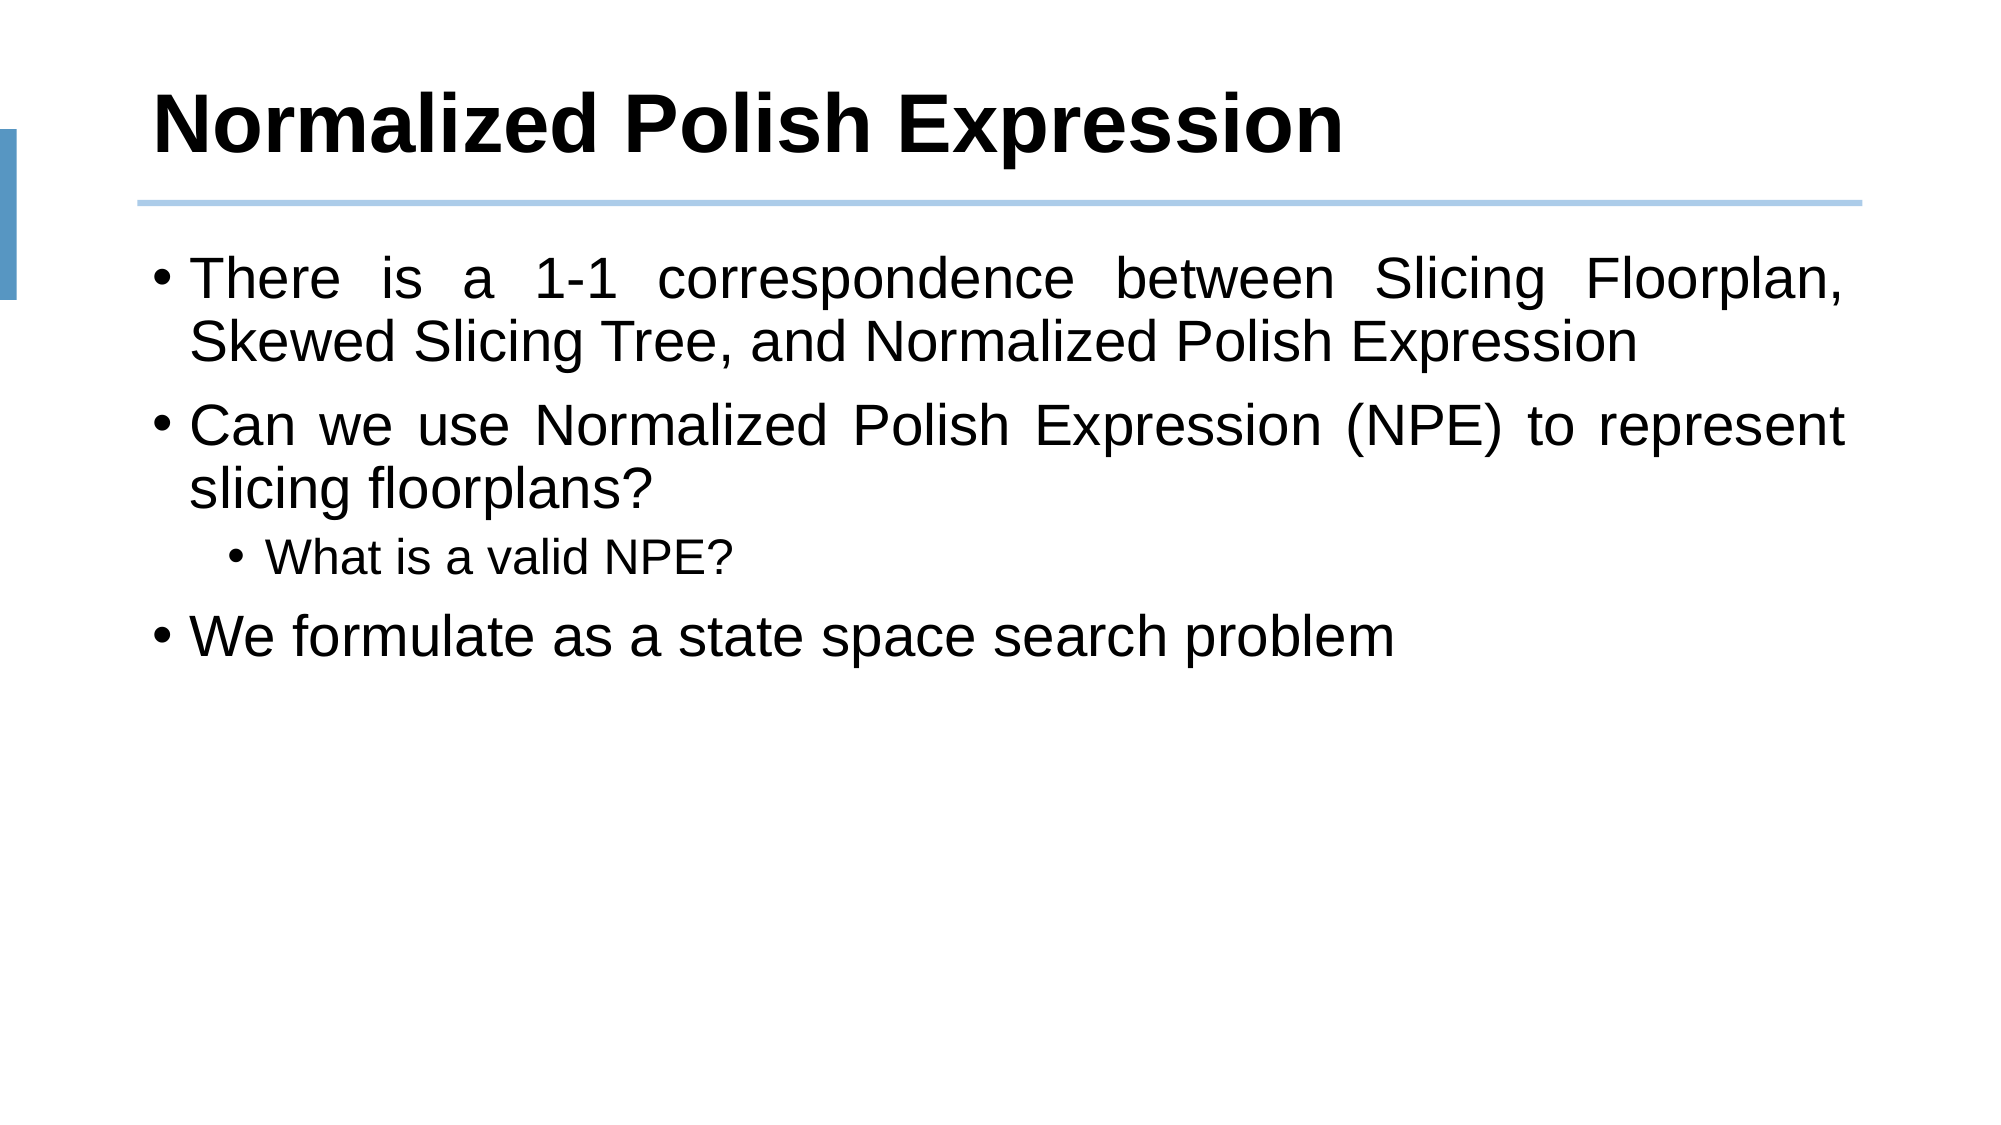

# Normalized Polish Expression
There is a 1-1 correspondence between Slicing Floorplan, Skewed Slicing Tree, and Normalized Polish Expression
Can we use Normalized Polish Expression (NPE) to represent slicing floorplans?
What is a valid NPE?
We formulate as a state space search problem